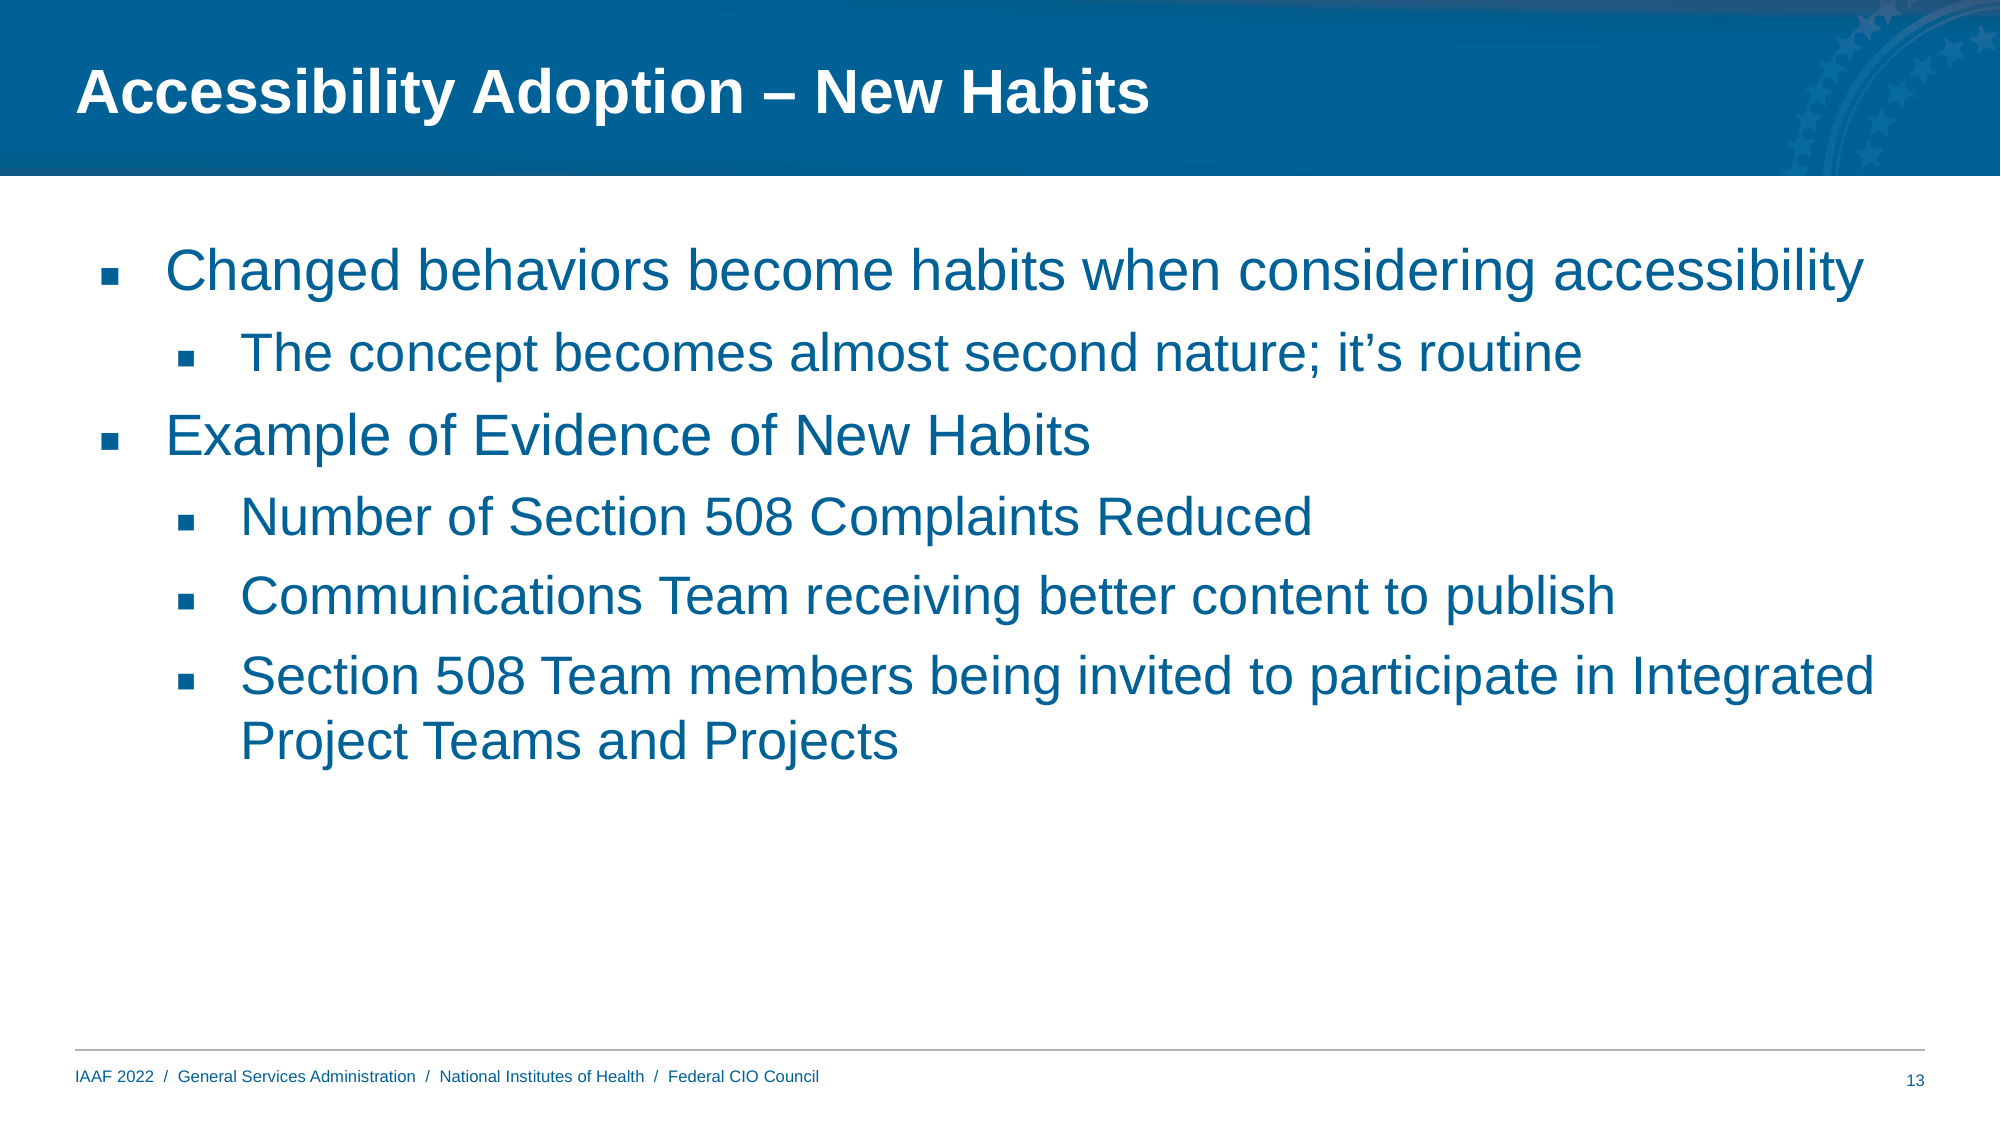

# Accessibility Adoption – New Habits
Changed behaviors become habits when considering accessibility
The concept becomes almost second nature; it’s routine
Example of Evidence of New Habits
Number of Section 508 Complaints Reduced
Communications Team receiving better content to publish
Section 508 Team members being invited to participate in Integrated Project Teams and Projects

13